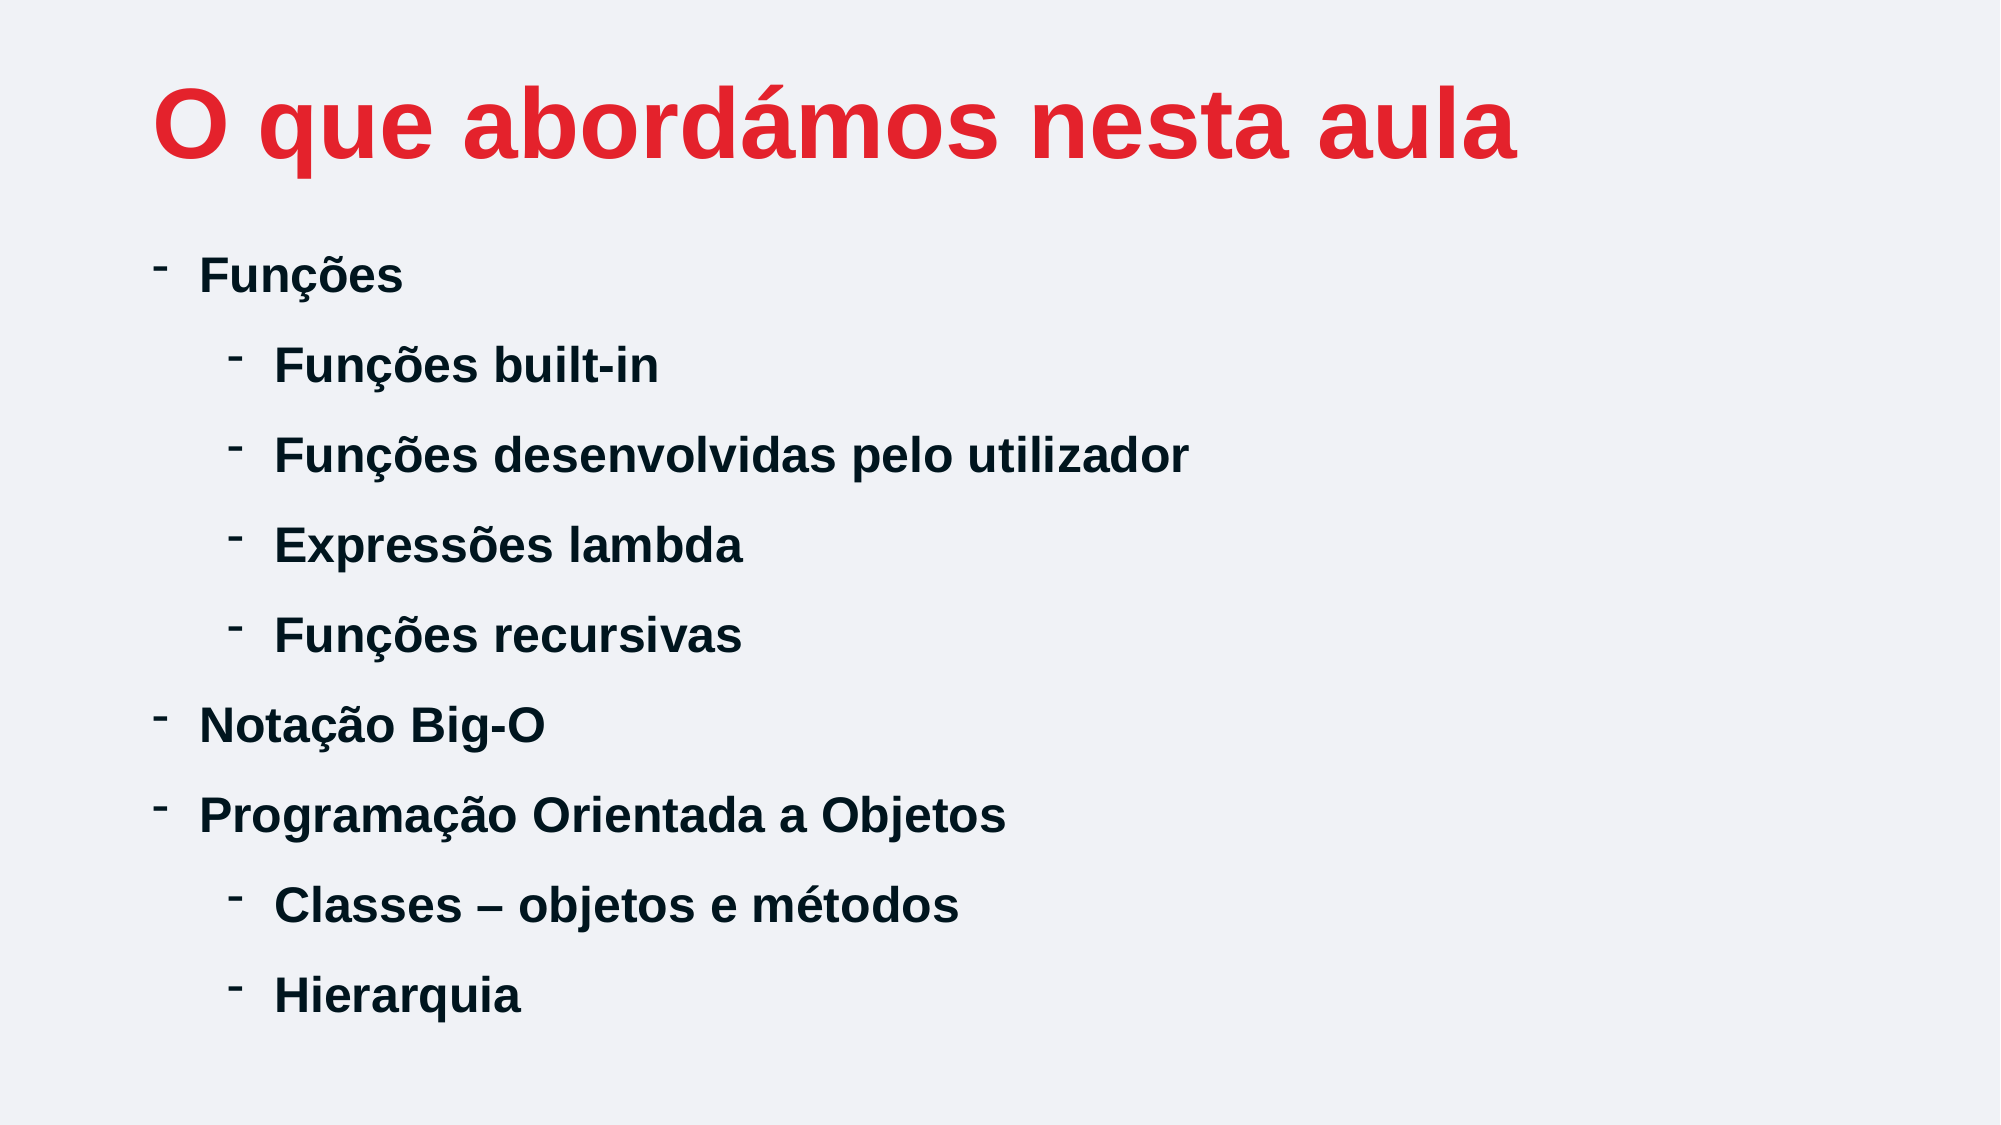

# O que abordámos nesta aula
Funções
Funções built-in
Funções desenvolvidas pelo utilizador
Expressões lambda
Funções recursivas
Notação Big-O
Programação Orientada a Objetos
Classes – objetos e métodos
Hierarquia